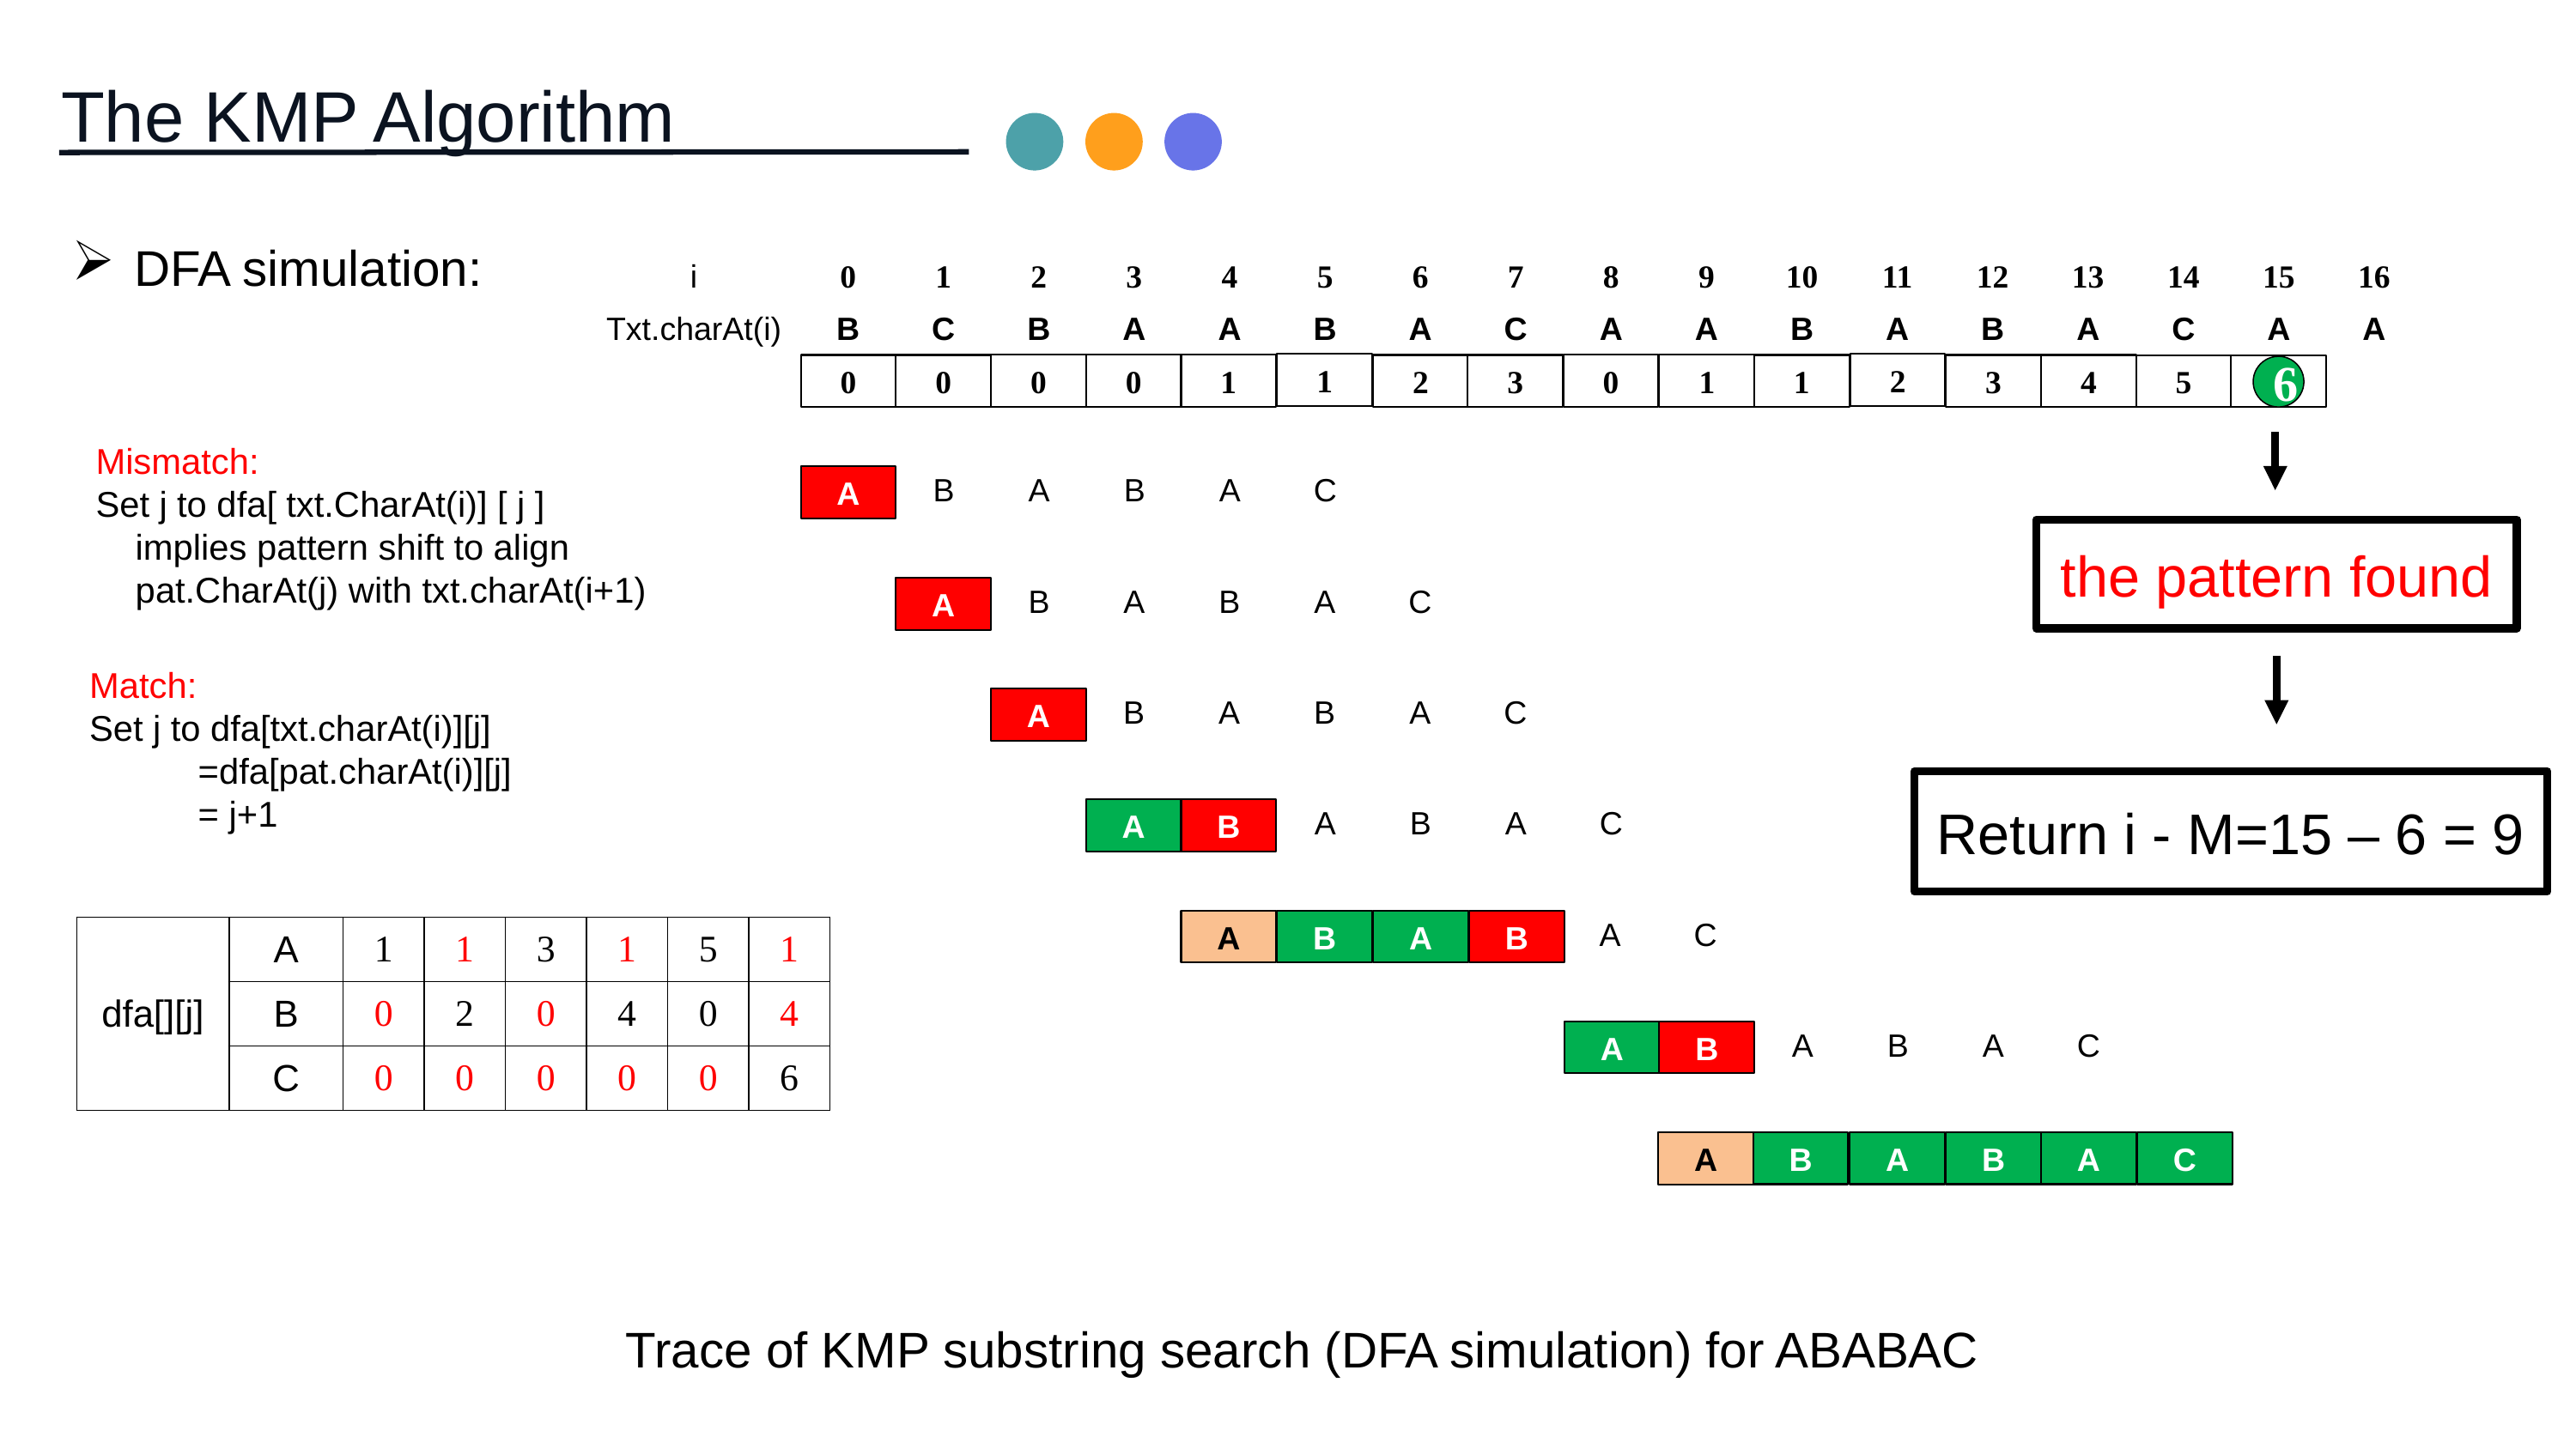

The KMP Algorithm

 DFA simulation:
| i | 0 | 1 | 2 | 3 | 4 | 5 | 6 | 7 | 8 | 9 | 10 | 11 | 12 | 13 | 14 | 15 | 16 |
| --- | --- | --- | --- | --- | --- | --- | --- | --- | --- | --- | --- | --- | --- | --- | --- | --- | --- |
| Txt.charAt(i) | B | C | B | A | A | B | A | C | A | A | B | A | B | A | C | A | A |
|  |  |  |  |  |  |  |  |  |  |  |  |  |  |  |  |  |  |
1
2
0
1
0
1
0
4
1
3
0
2
3
0
5
6
6
Mismatch:
Set j to dfa[ txt.CharAt(i)] [ j ]
    implies pattern shift to align
    pat.CharAt(j) with txt.charAt(i+1)
| A | B | A | B | A | C |
| --- | --- | --- | --- | --- | --- |
A
the pattern found
A
| A | B | A | B | A | C |
| --- | --- | --- | --- | --- | --- |
Match:
Set j to dfa[txt.charAt(i)][j]
           =dfa[pat.charAt(i)][j]
           = j+1
| A | B | A | B | A | C |
| --- | --- | --- | --- | --- | --- |
A
Return i - M=15 – 6 = 9
A
| A | B | A | B | A | C |
| --- | --- | --- | --- | --- | --- |
B
A
B
A
| A | B | A | B | A | C |
| --- | --- | --- | --- | --- | --- |
B
| dfa[][j] | A | 1 | 1 | 3 | 1 | 5 | 1 |
| --- | --- | --- | --- | --- | --- | --- | --- |
|  | B | 0 | 2 | 0 | 4 | 0 | 4 |
|  | C | 0 | 0 | 0 | 0 | 0 | 6 |
| A | B | A | B | A | C |
| --- | --- | --- | --- | --- | --- |
A
B
C
| A | B | A | B | A | C |
| --- | --- | --- | --- | --- | --- |
B
A
B
A
A
Trace of KMP substring search (DFA simulation) for ABABAC